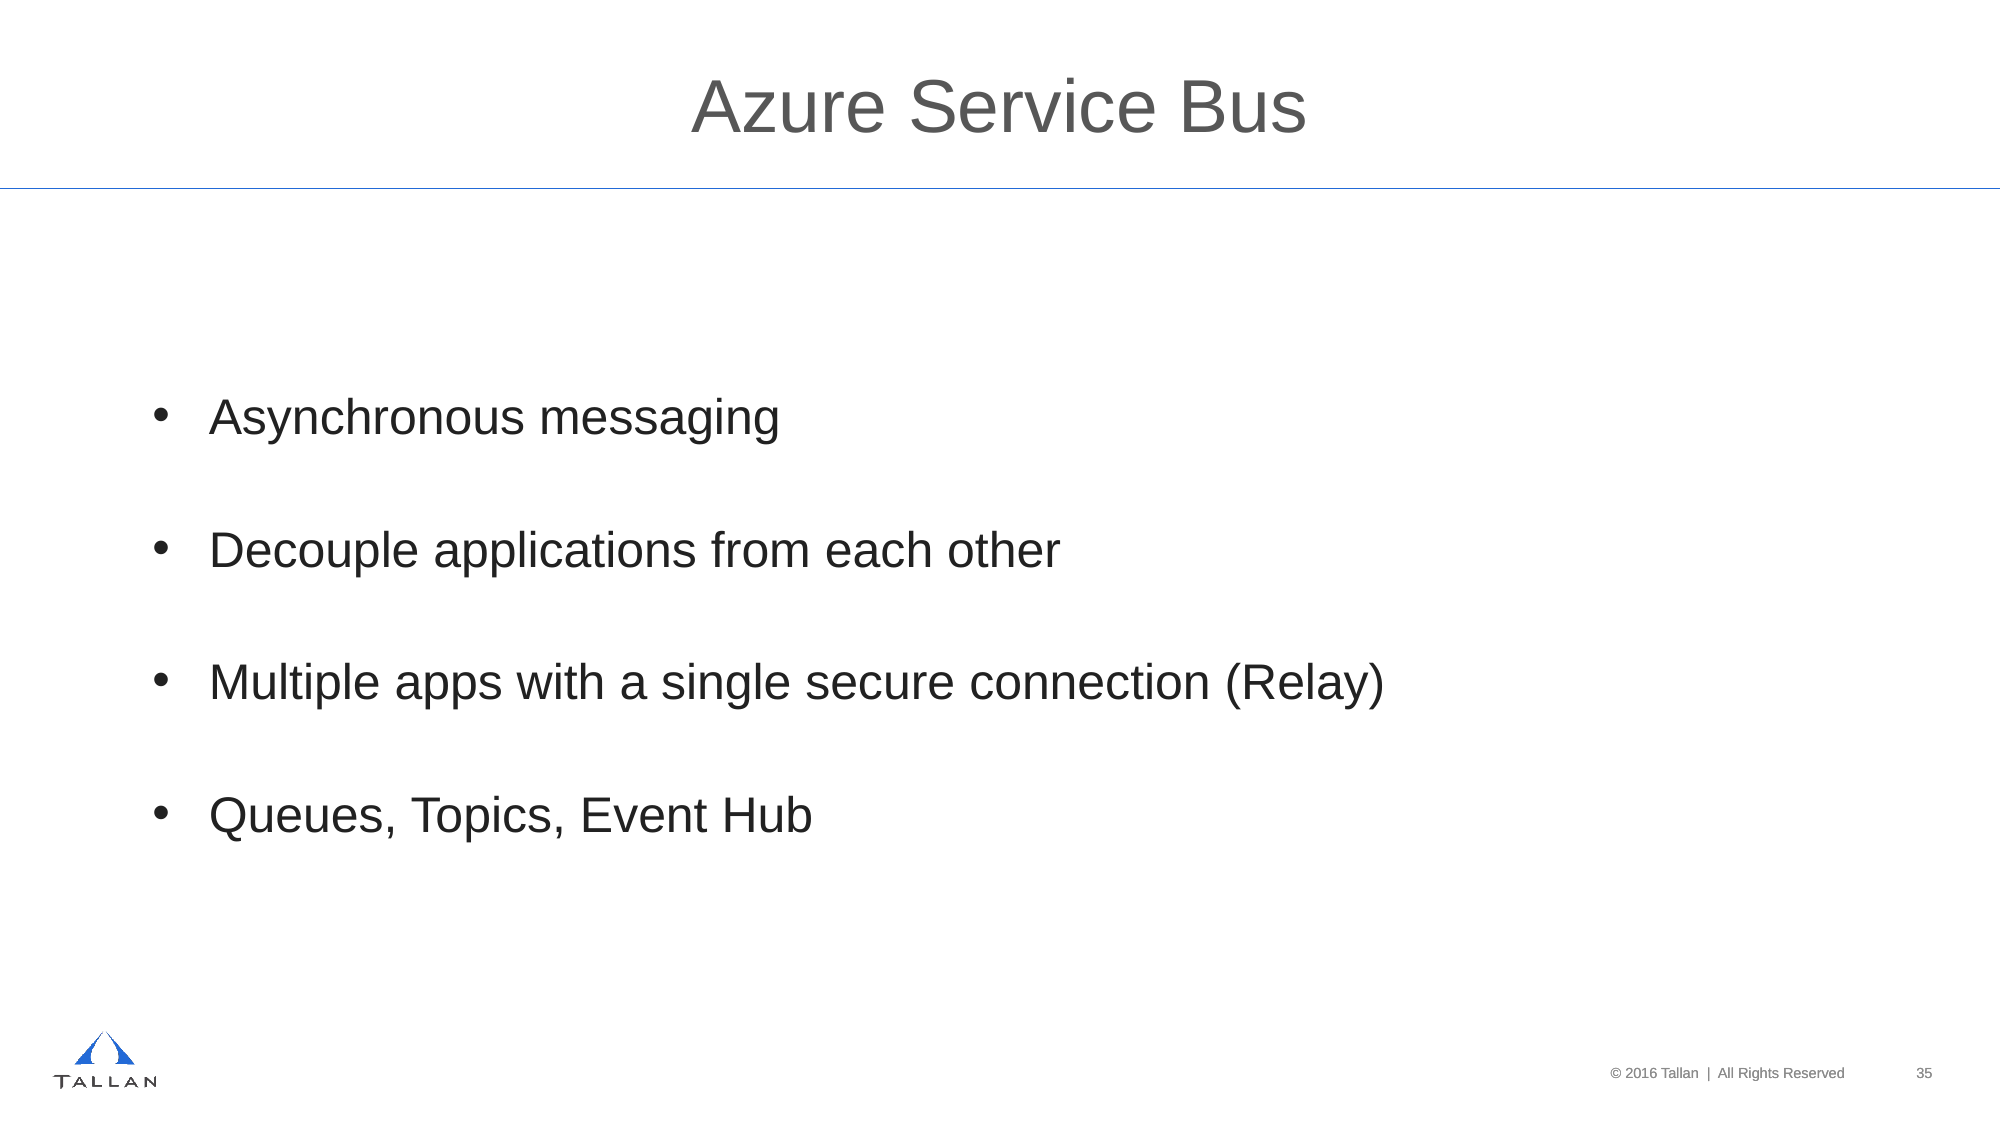

# Azure Service Bus

Asynchronous messaging
Decouple applications from each other
Multiple apps with a single secure connection (Relay)
Queues, Topics, Event Hub